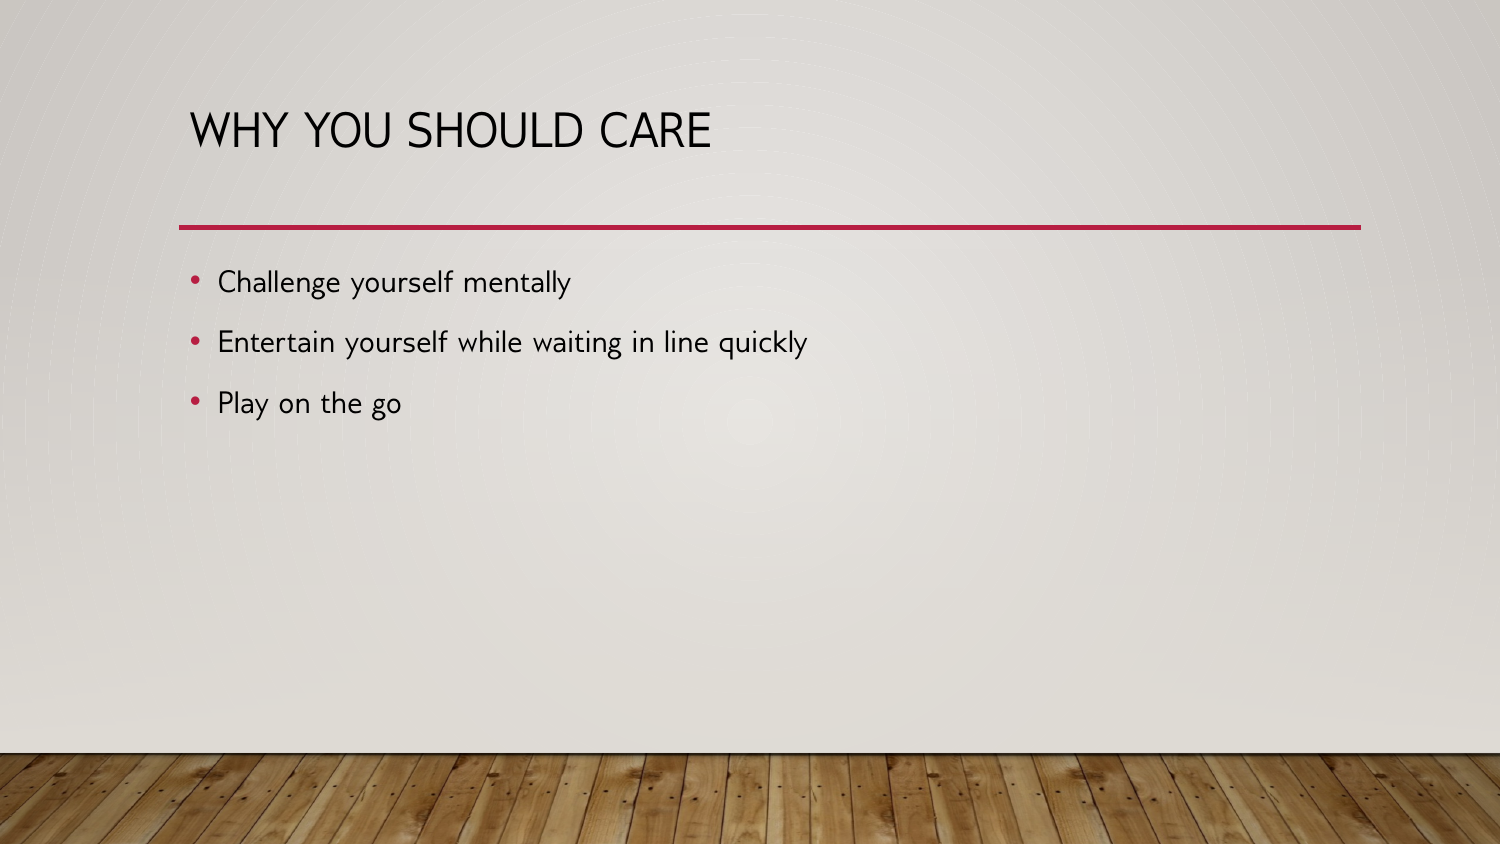

# Why you should care
Challenge yourself mentally
Entertain yourself while waiting in line quickly
Play on the go